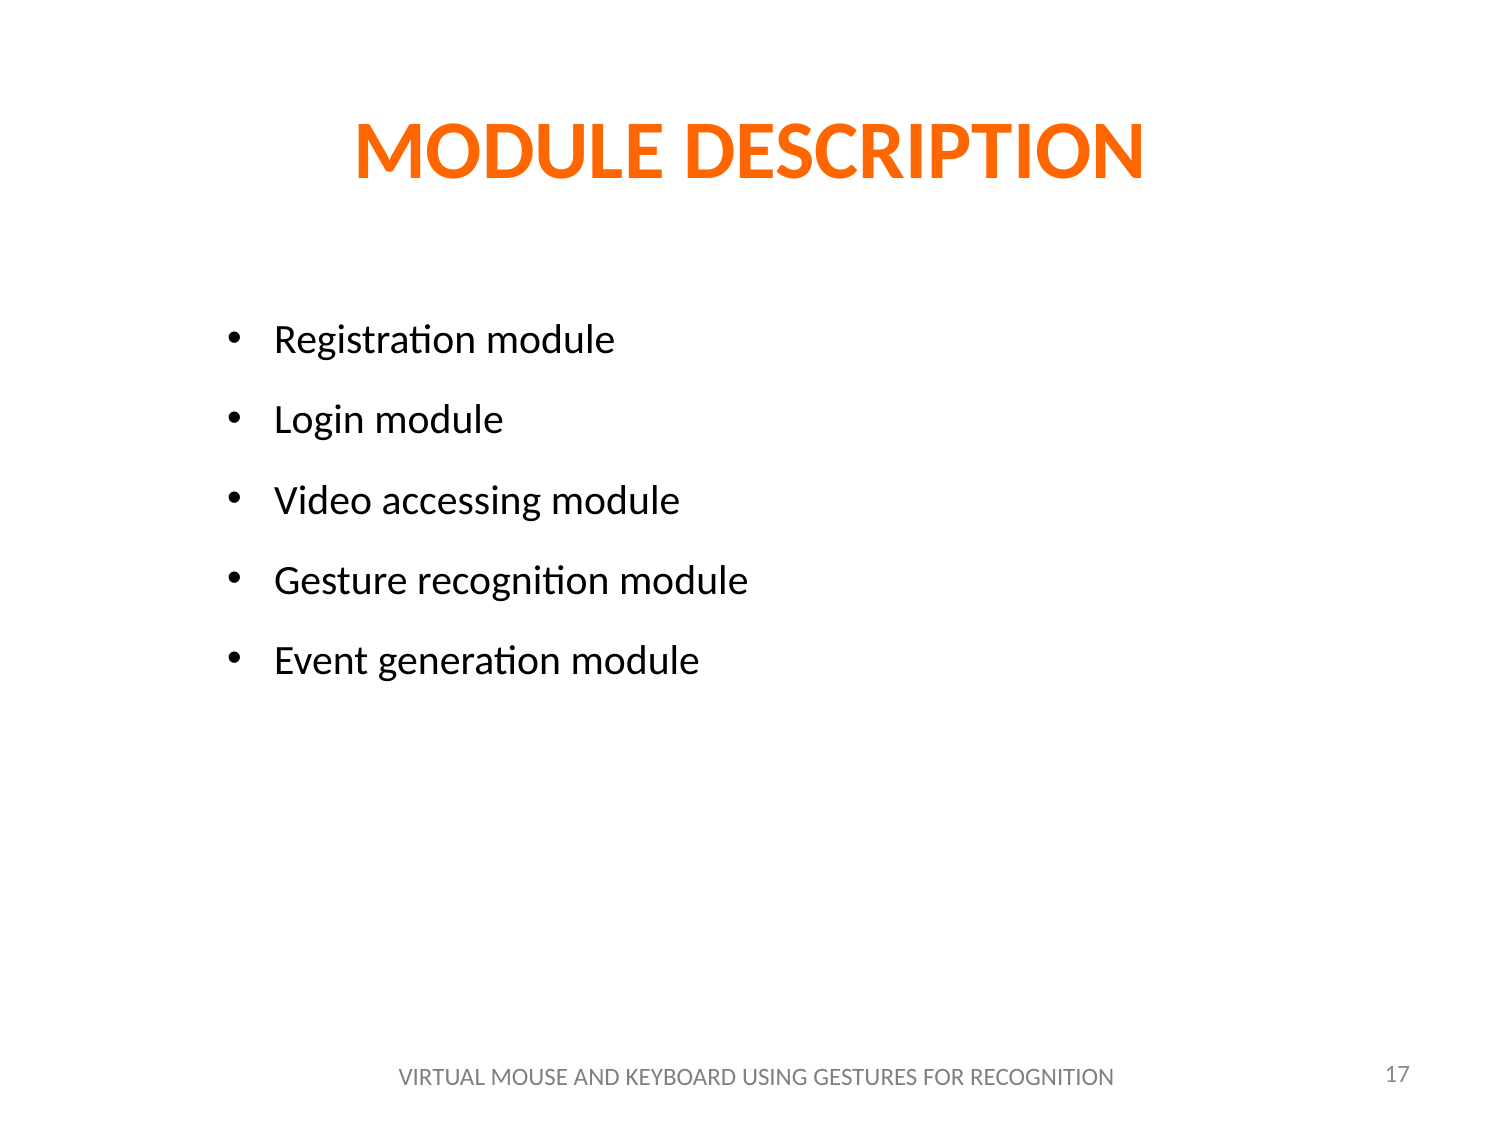

MODULE DESCRIPTION
Registration module
Login module
Video accessing module
Gesture recognition module
Event generation module

17
VIRTUAL MOUSE AND KEYBOARD USING GESTURES FOR RECOGNITION